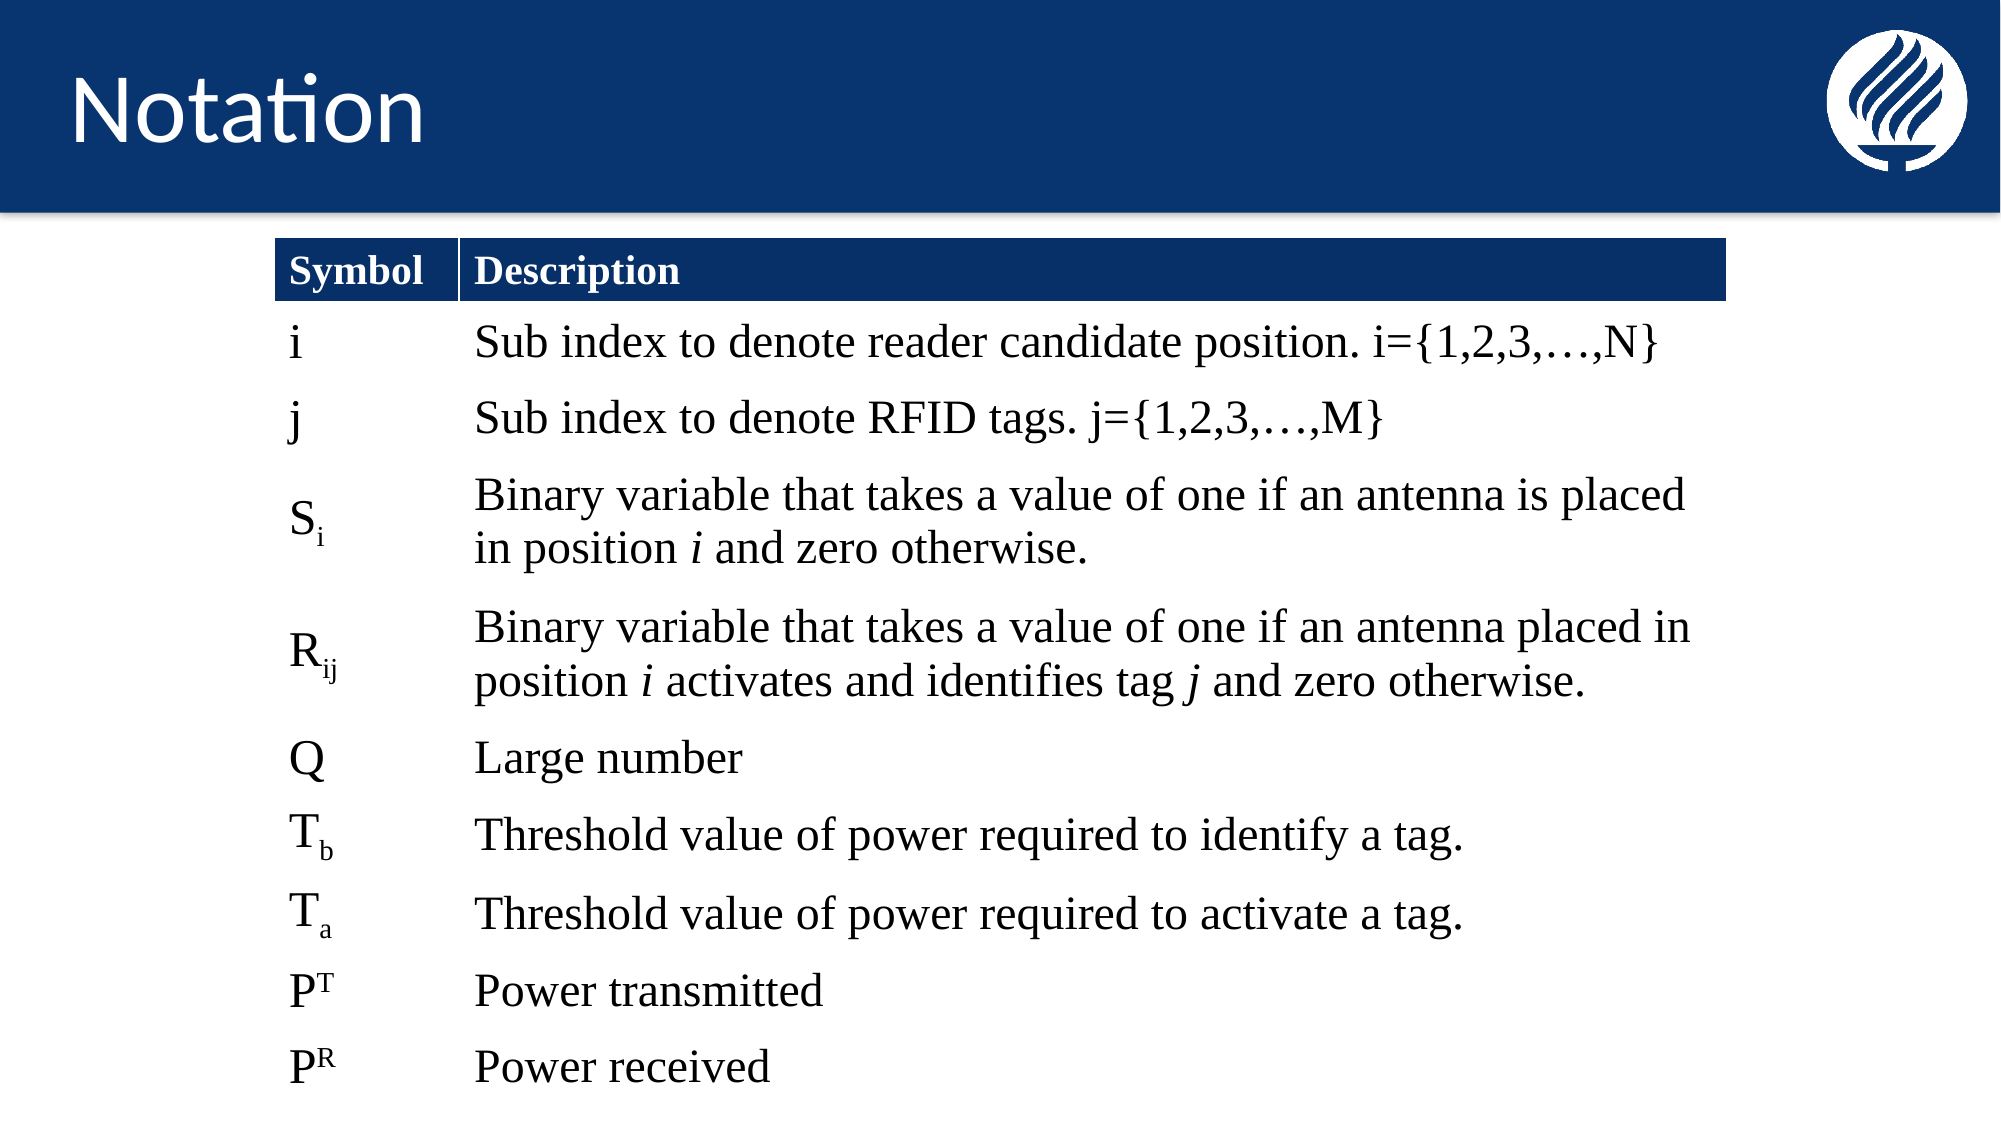

# Notation
| Symbol | Description |
| --- | --- |
| i | Sub index to denote reader candidate position. i={1,2,3,…,N} |
| j | Sub index to denote RFID tags. j={1,2,3,…,M} |
| Si | Binary variable that takes a value of one if an antenna is placed in position i and zero otherwise. |
| Rij | Binary variable that takes a value of one if an antenna placed in position i activates and identifies tag j and zero otherwise. |
| Q | Large number |
| Tb | Threshold value of power required to identify a tag. |
| Ta | Threshold value of power required to activate a tag. |
| PT | Power transmitted |
| PR | Power received |